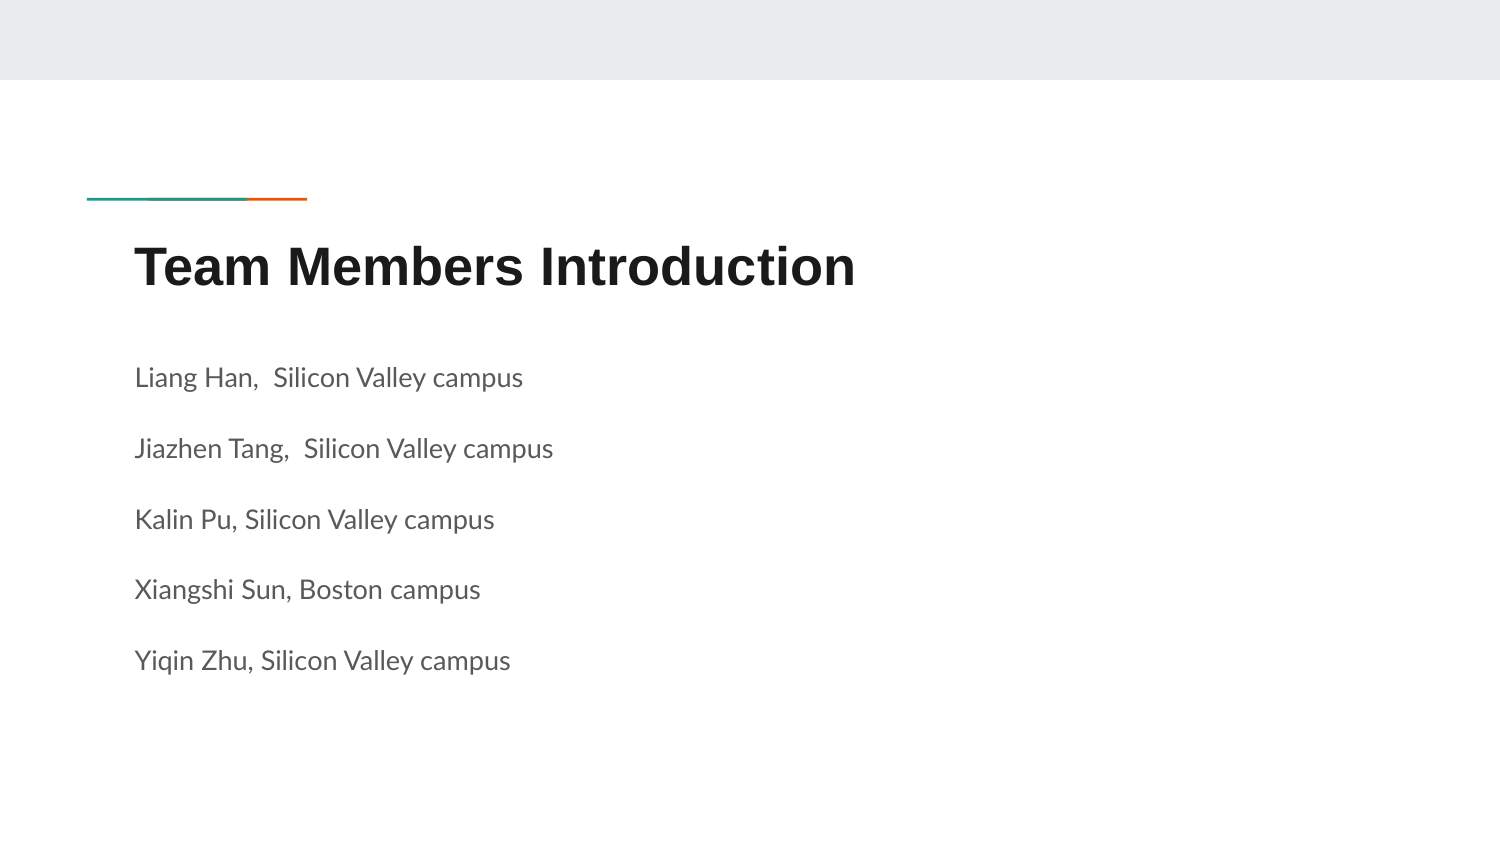

# Team Members Introduction
Liang Han,  Silicon Valley campus
Jiazhen Tang,  Silicon Valley campus
Kalin Pu, Silicon Valley campus
Xiangshi Sun, Boston campus
Yiqin Zhu, Silicon Valley campus